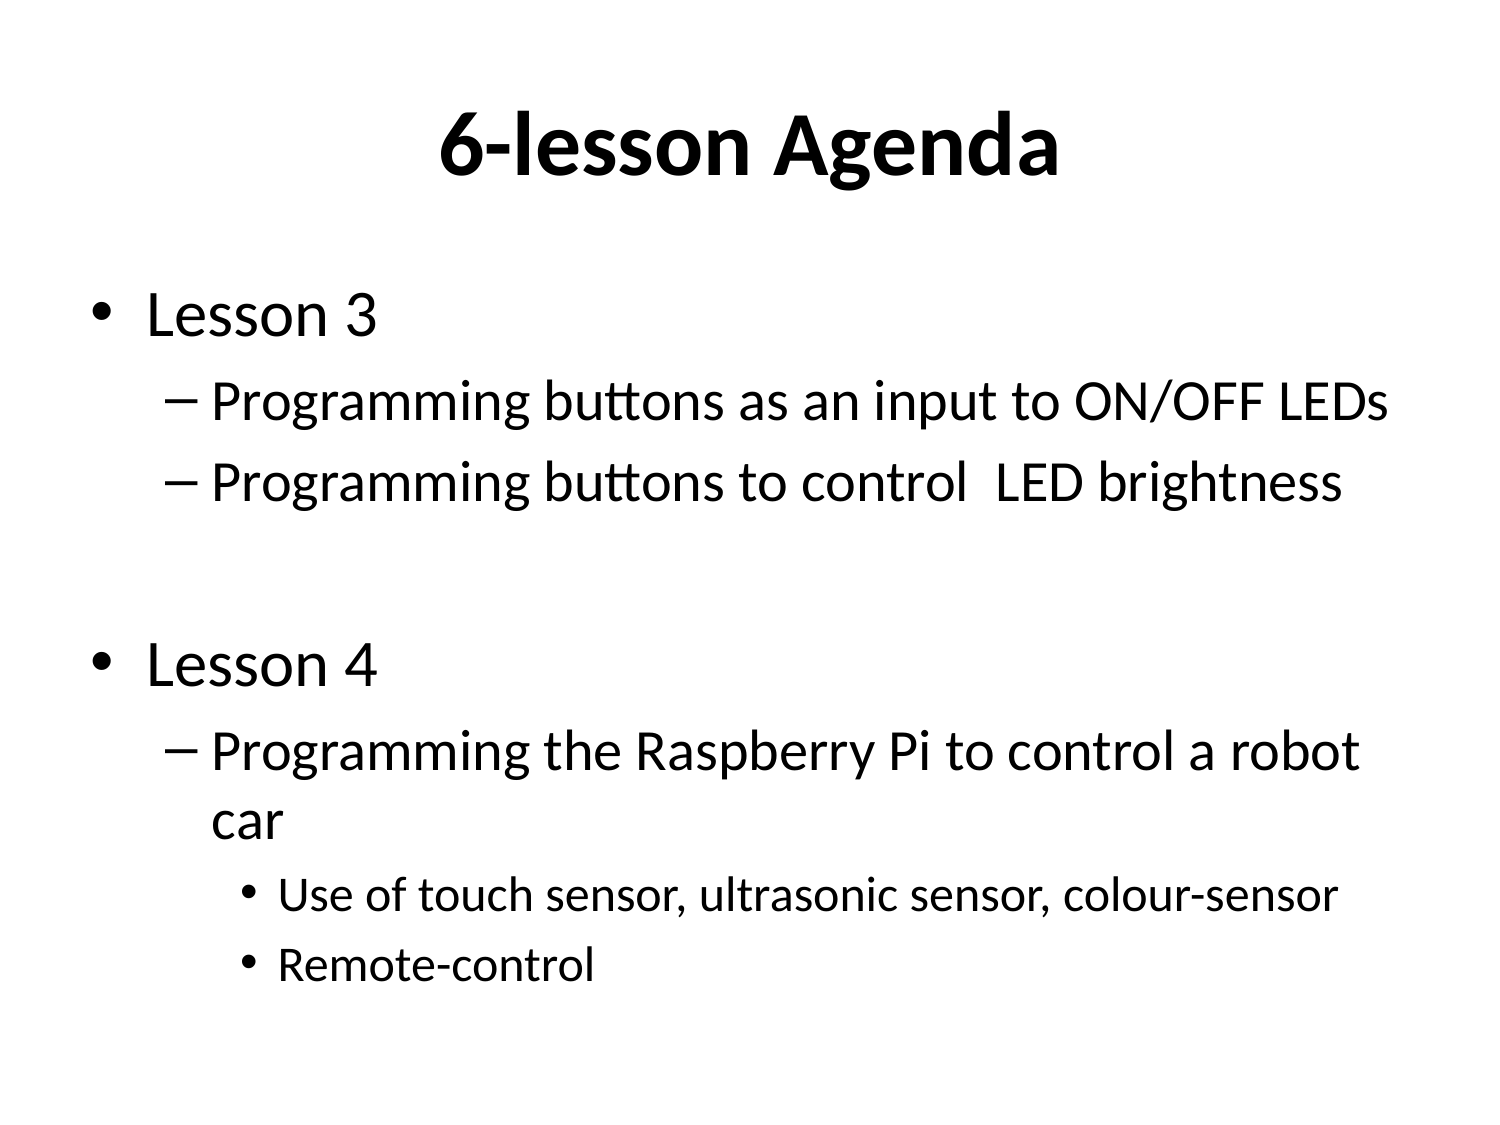

# 6-lesson Agenda
Lesson 3
Programming buttons as an input to ON/OFF LEDs
Programming buttons to control  LED brightness

Lesson 4
Programming the Raspberry Pi to control a robot car
Use of touch sensor, ultrasonic sensor, colour-sensor
Remote-control